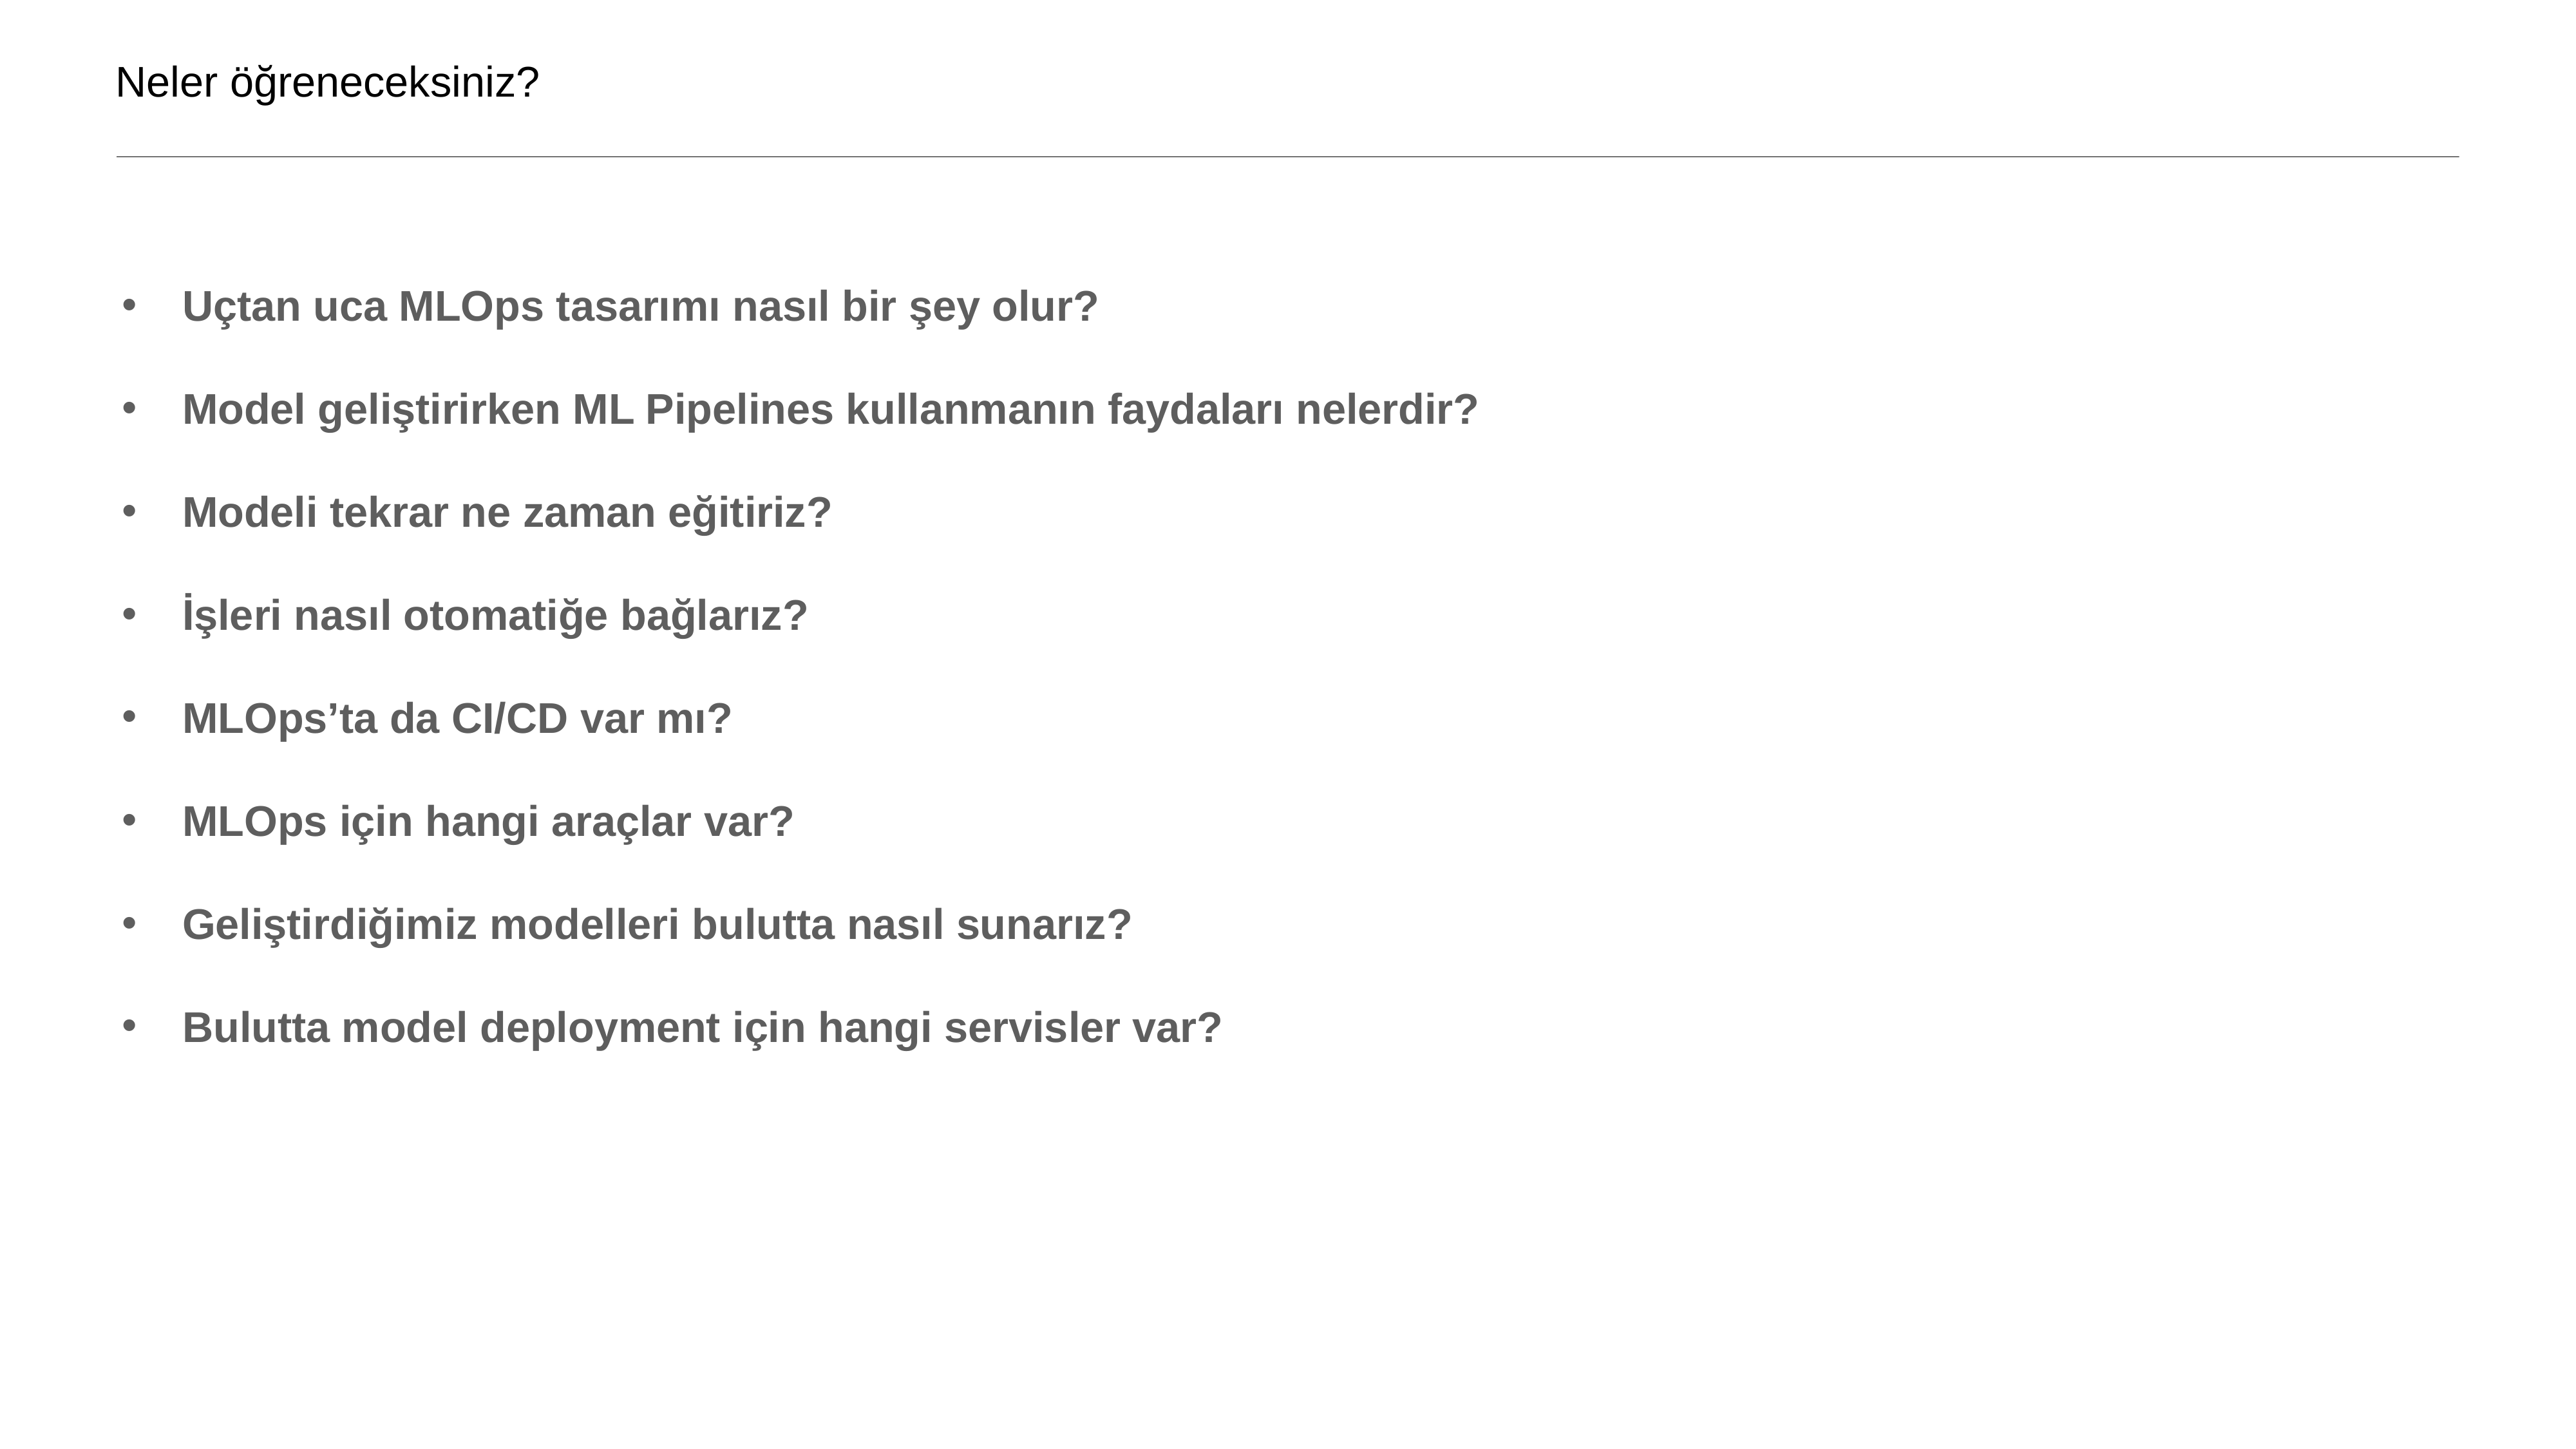

Neler öğreneceksiniz?
Uçtan uca MLOps tasarımı nasıl bir şey olur?
Model geliştirirken ML Pipelines kullanmanın faydaları nelerdir?
Modeli tekrar ne zaman eğitiriz?
İşleri nasıl otomatiğe bağlarız?
MLOps’ta da CI/CD var mı?
MLOps için hangi araçlar var?
Geliştirdiğimiz modelleri bulutta nasıl sunarız?
Bulutta model deployment için hangi servisler var?